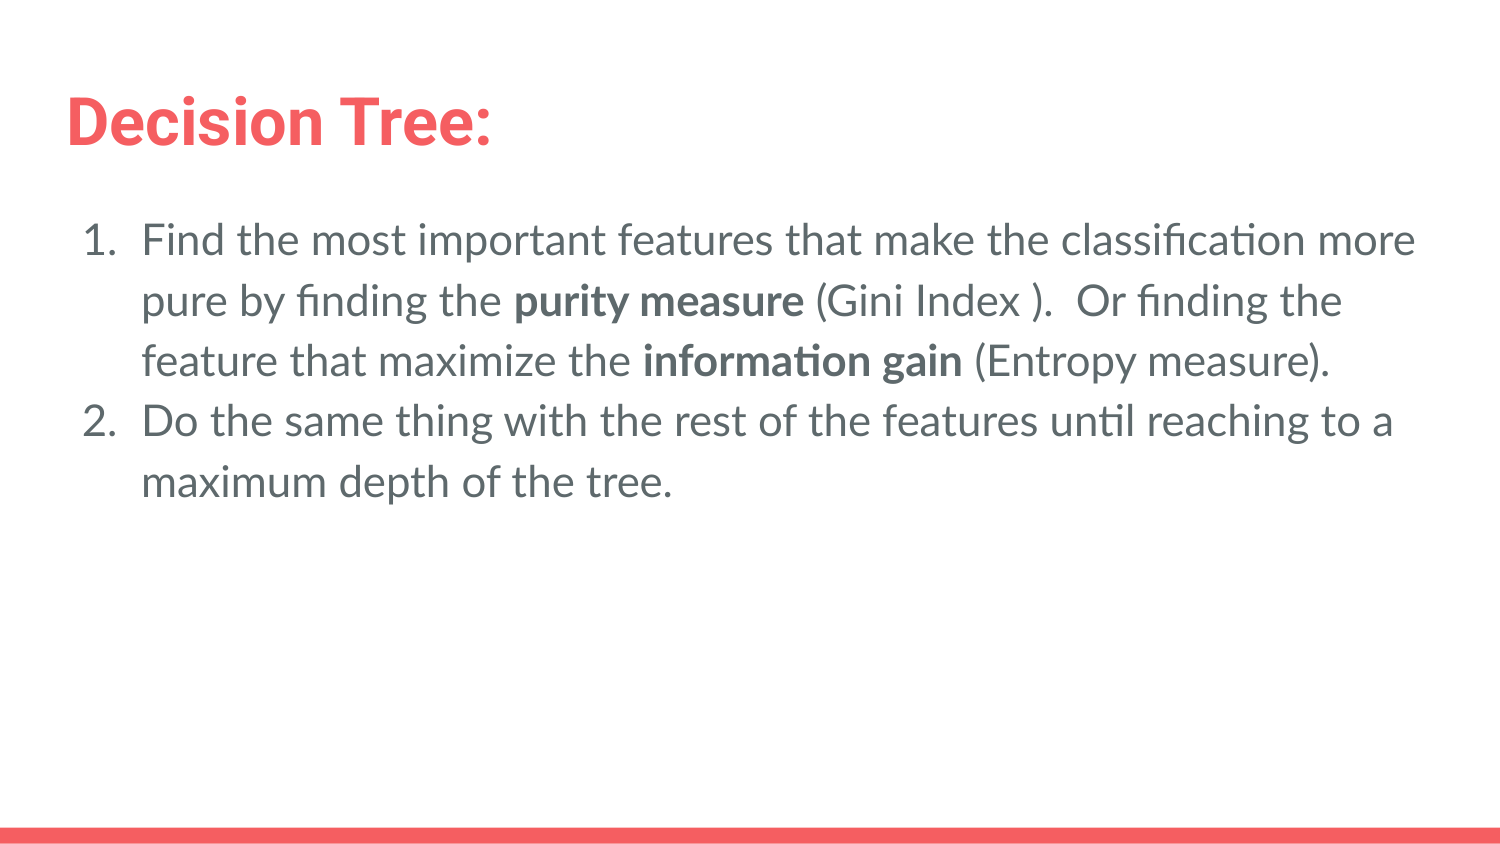

# Decision Tree:
Find the most important features that make the classification more pure by finding the purity measure (Gini Index ).  Or finding the feature that maximize the information gain (Entropy measure).
Do the same thing with the rest of the features until reaching to a maximum depth of the tree.